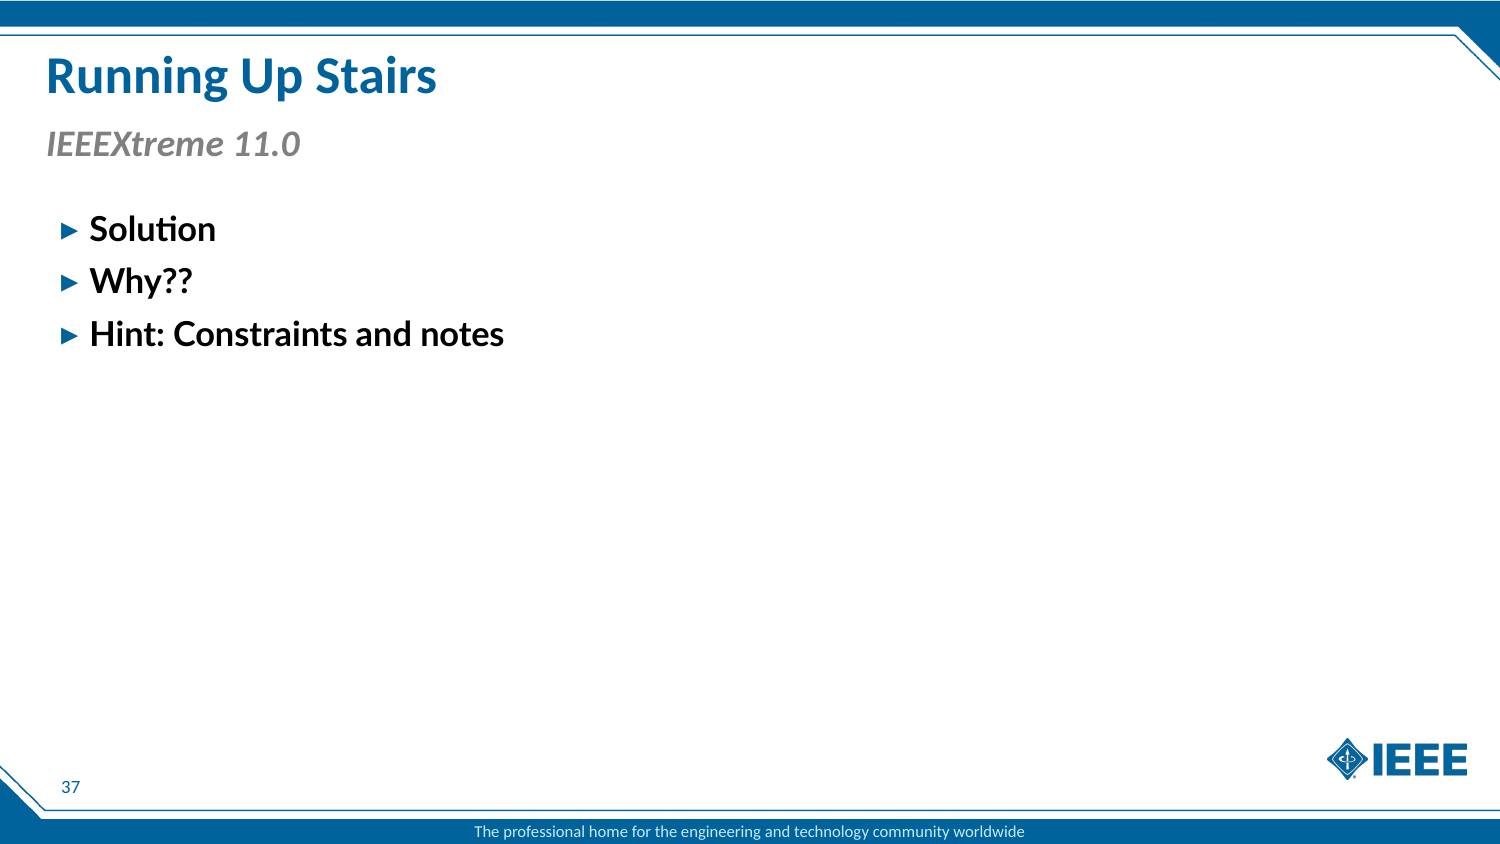

# Running Up Stairs

IEEEXtreme 11.0
Solution
Why??
Hint: Constraints and notes

37